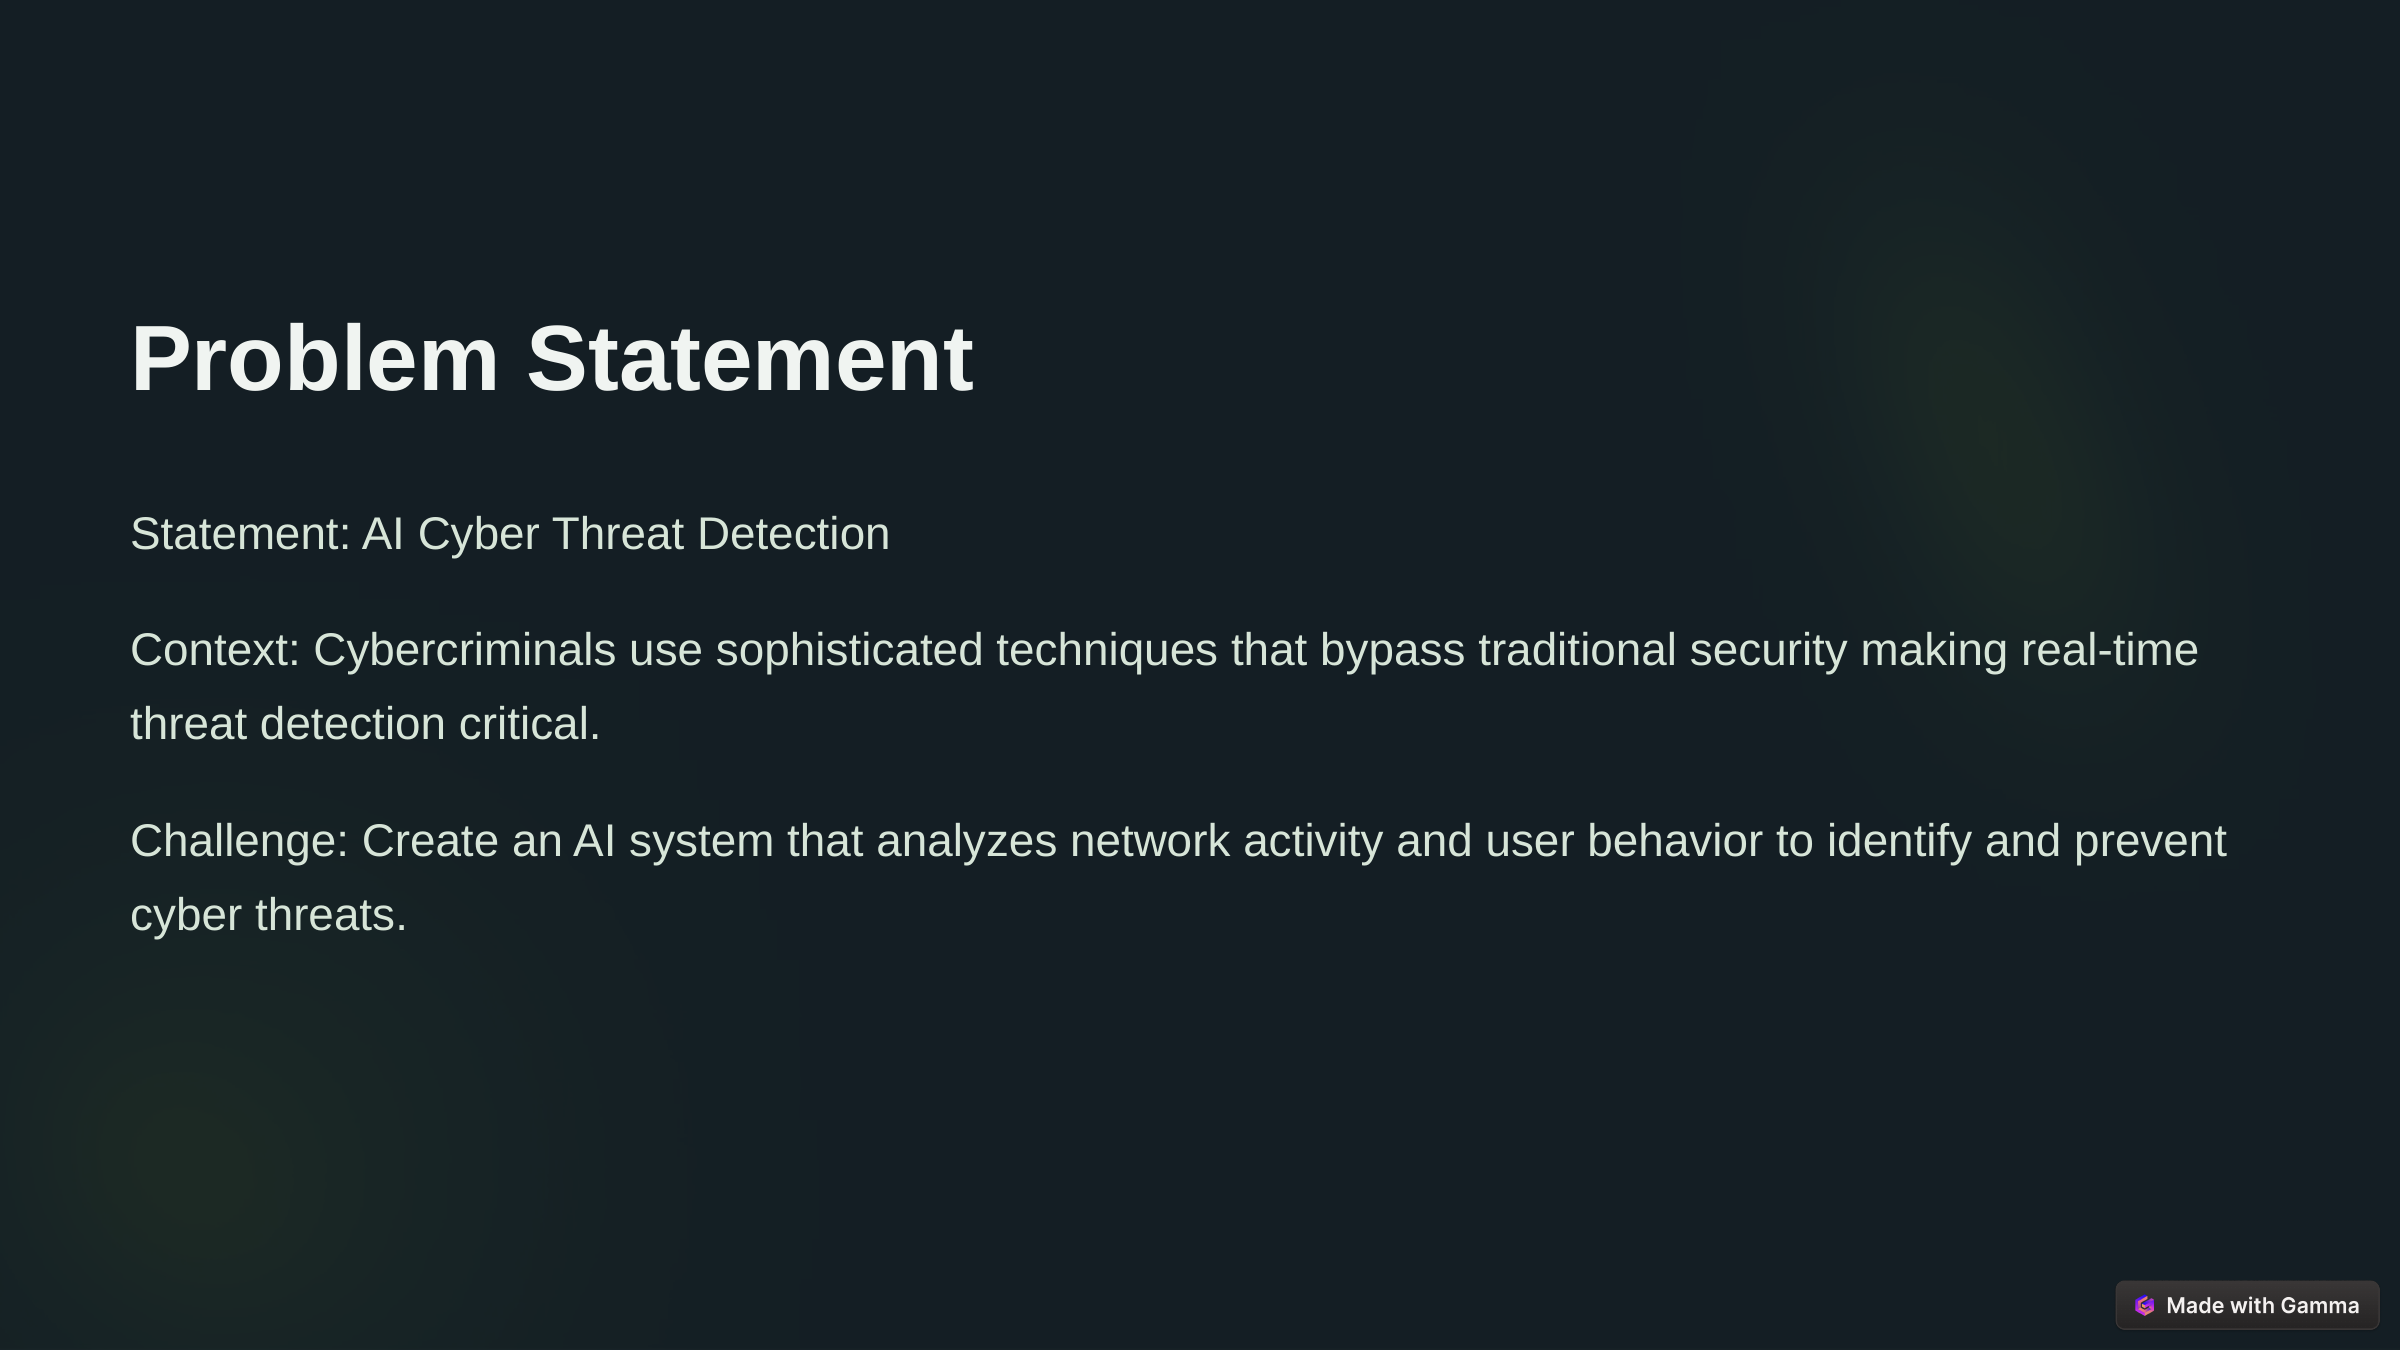

Problem Statement
Statement: AI Cyber Threat Detection
Context: Cybercriminals use sophisticated techniques that bypass traditional security making real-time threat detection critical.
Challenge: Create an AI system that analyzes network activity and user behavior to identify and prevent cyber threats.